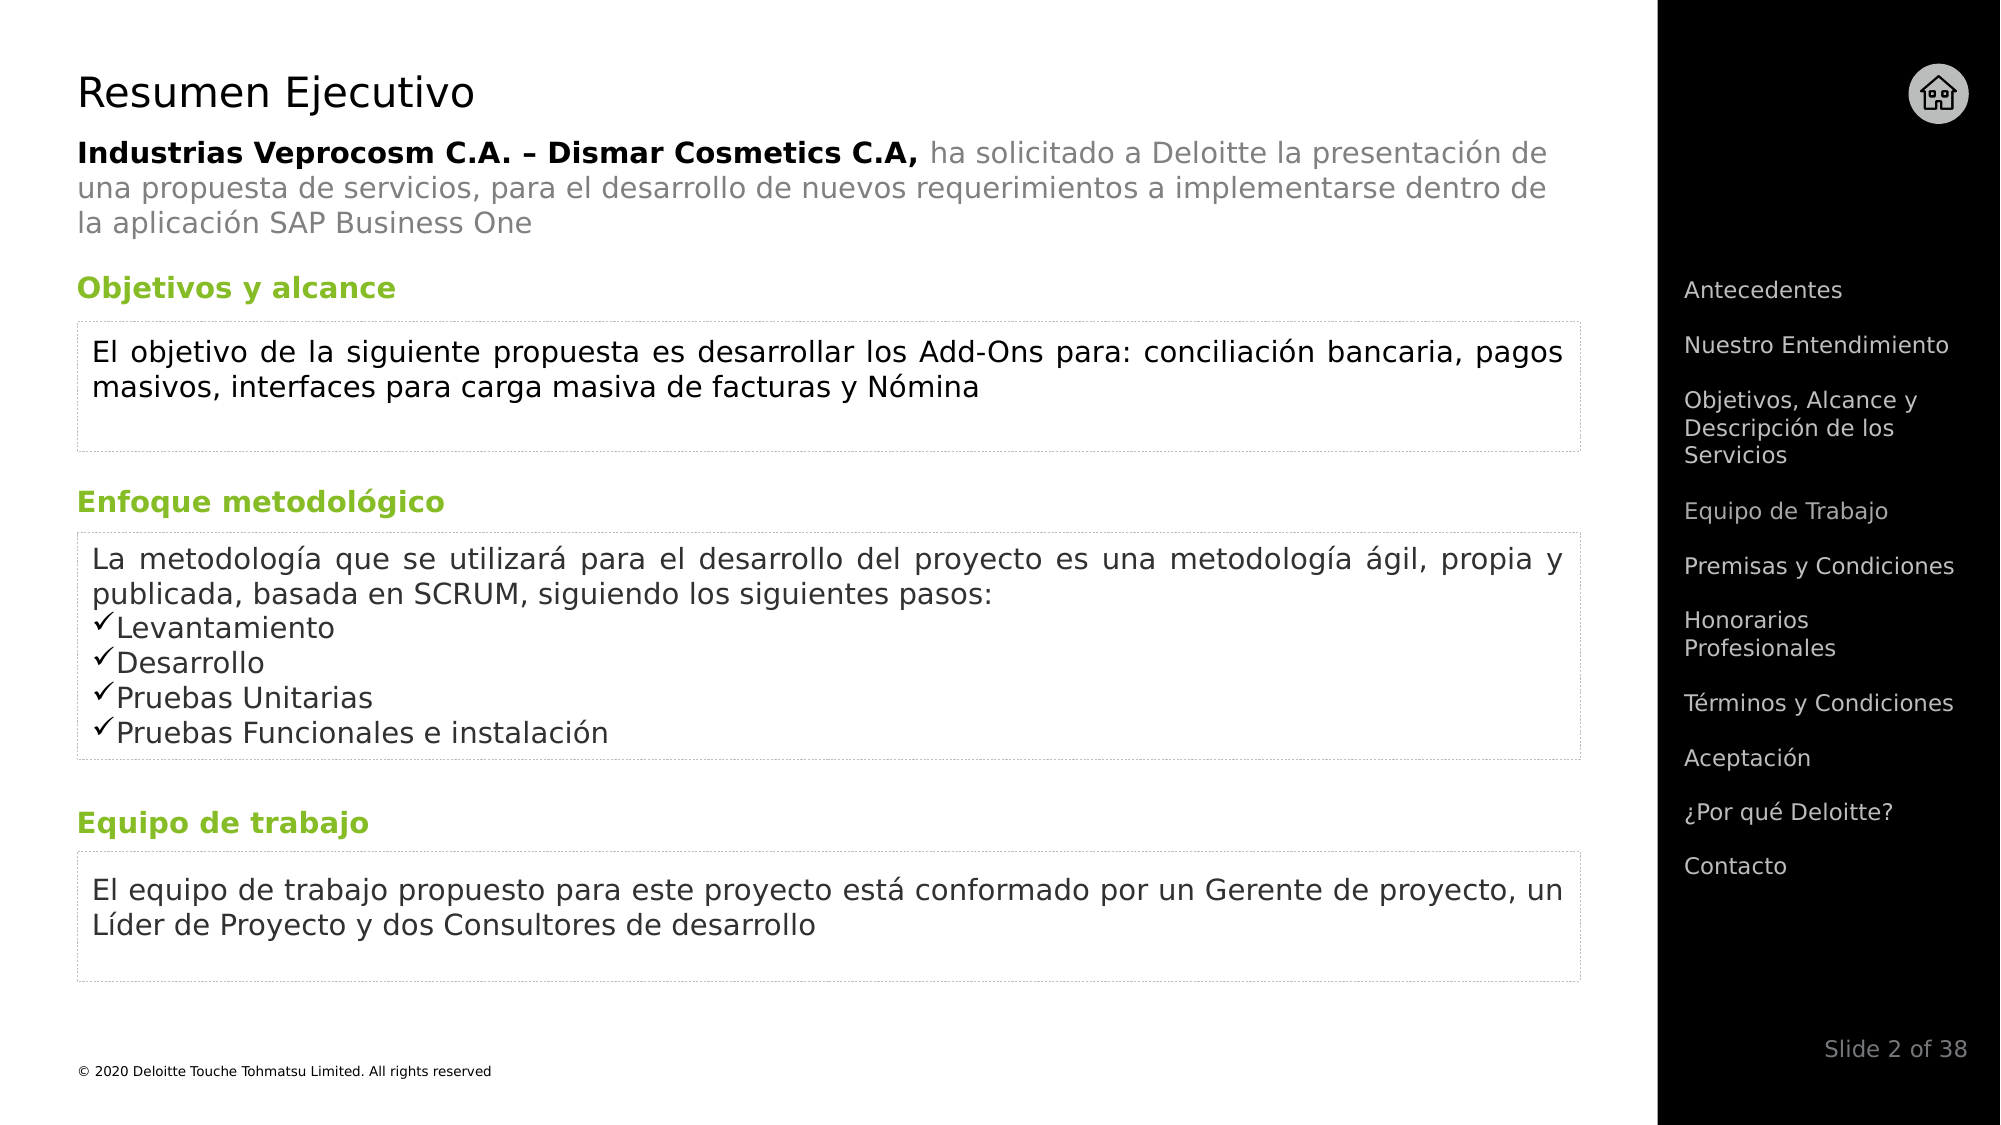

# Resumen Ejecutivo
Industrias Veprocosm C.A. – Dismar Cosmetics C.A, ha solicitado a Deloitte la presentación de una propuesta de servicios, para el desarrollo de nuevos requerimientos a implementarse dentro de la aplicación SAP Business One

Objetivos y alcance
Antecedentes

El objetivo de la siguiente propuesta es desarrollar los Add-Ons para: conciliación bancaria, pagos masivos, interfaces para carga masiva de facturas y Nómina

Nuestro Entendimiento
Objetivos, Alcance y Descripción de los Servicios
Enfoque metodológico
Equipo de Trabajo

La metodología que se utilizará para el desarrollo del proyecto es una metodología ágil, propia y publicada, basada en SCRUM, siguiendo los siguientes pasos:
Levantamiento
Desarrollo
Pruebas Unitarias
Pruebas Funcionales e instalación
Premisas y Condiciones
Honorarios Profesionales
Términos y Condiciones
Aceptación
Equipo de trabajo
¿Por qué Deloitte?

El equipo de trabajo propuesto para este proyecto está conformado por un Gerente de proyecto, un Líder de Proyecto y dos Consultores de desarrollo
Contacto